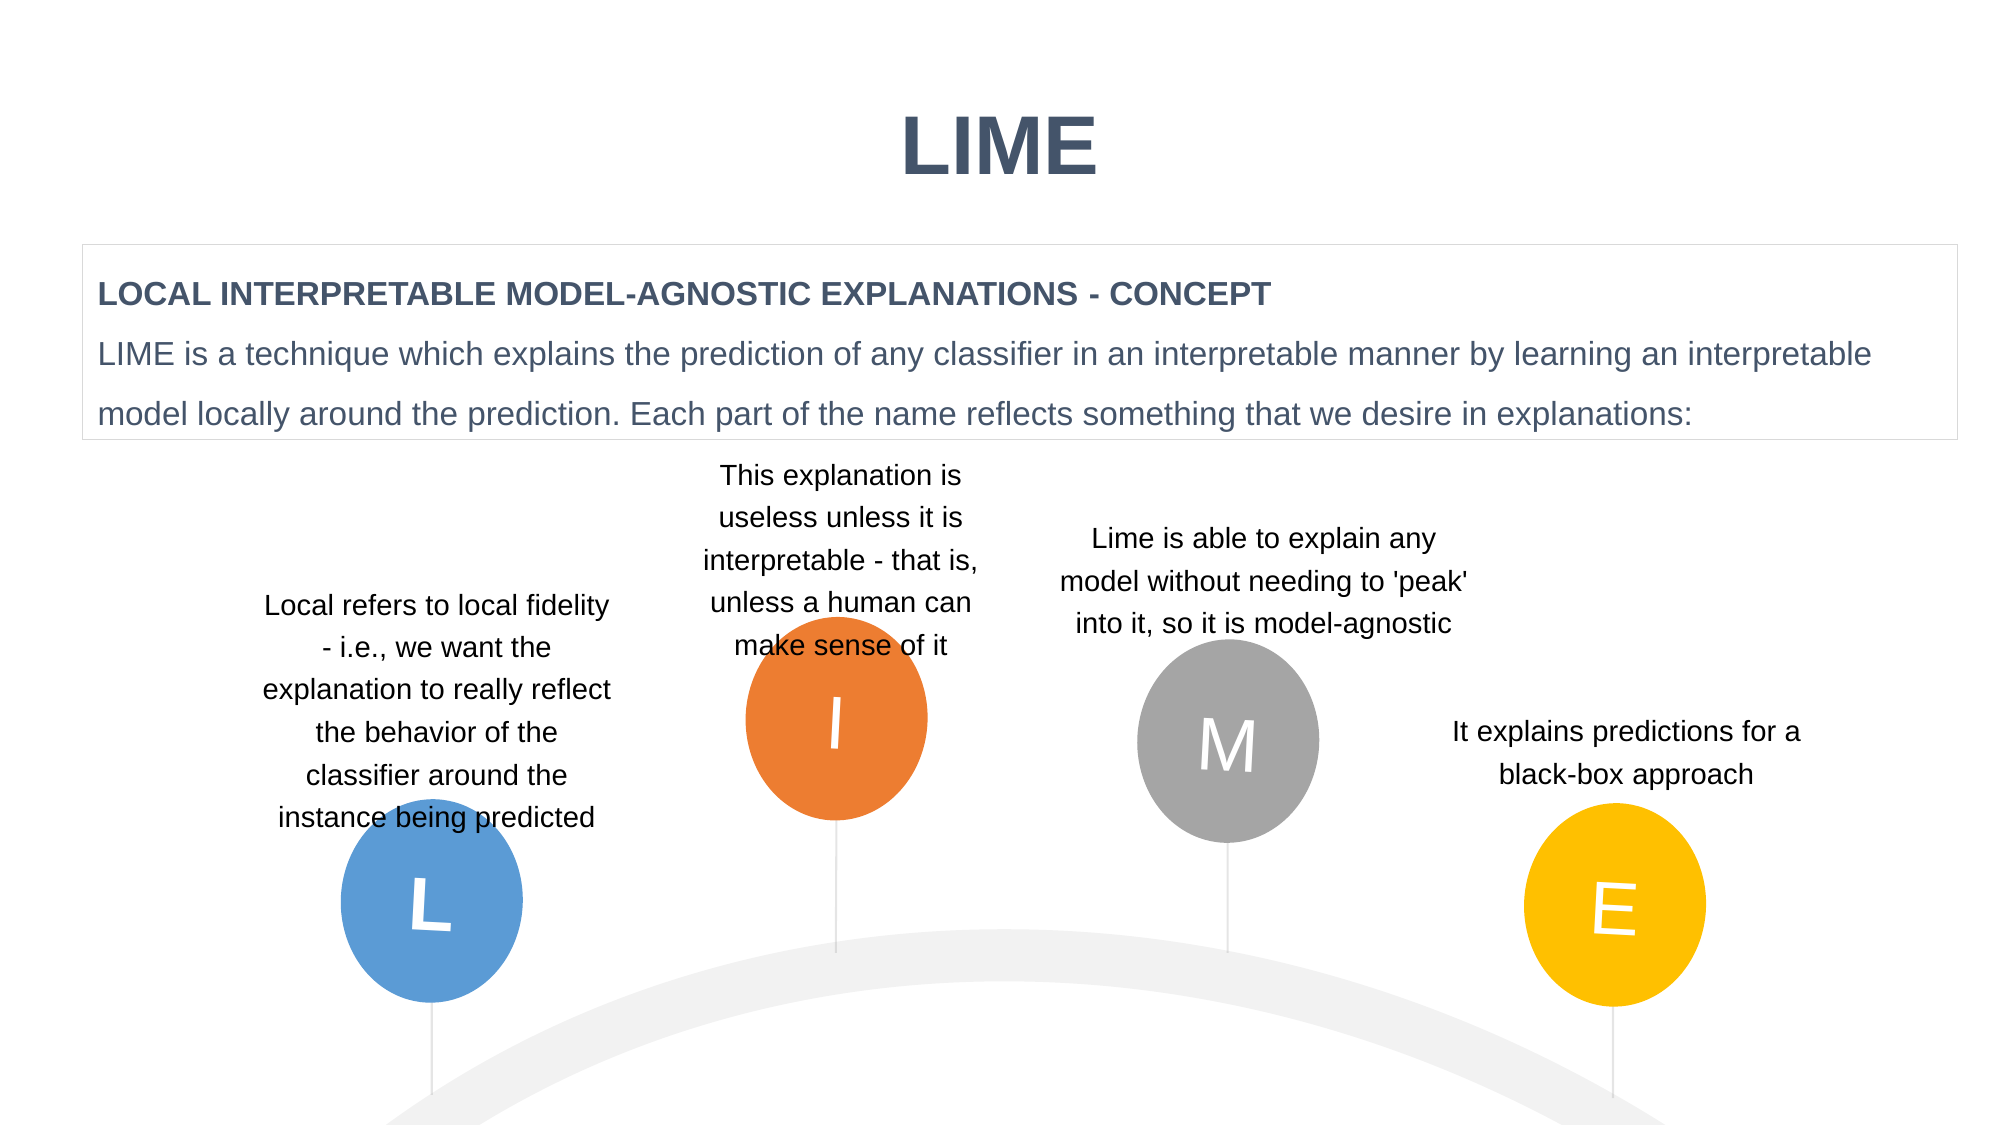

LIME
Local Interpretable Model-agnostic Explanations - CONCEPT
LIME is a technique which explains the prediction of any classifier in an interpretable manner by learning an interpretable model locally around the prediction. Each part of the name reflects something that we desire in explanations:
This explanation is useless unless it is interpretable - that is, unless a human can make sense of it
Lime is able to explain any model without needing to 'peak' into it, so it is model-agnostic
Local refers to local fidelity - i.e., we want the explanation to really reflect the behavior of the classifier around the instance being predicted
I
M
It explains predictions for a black-box approach

L
E